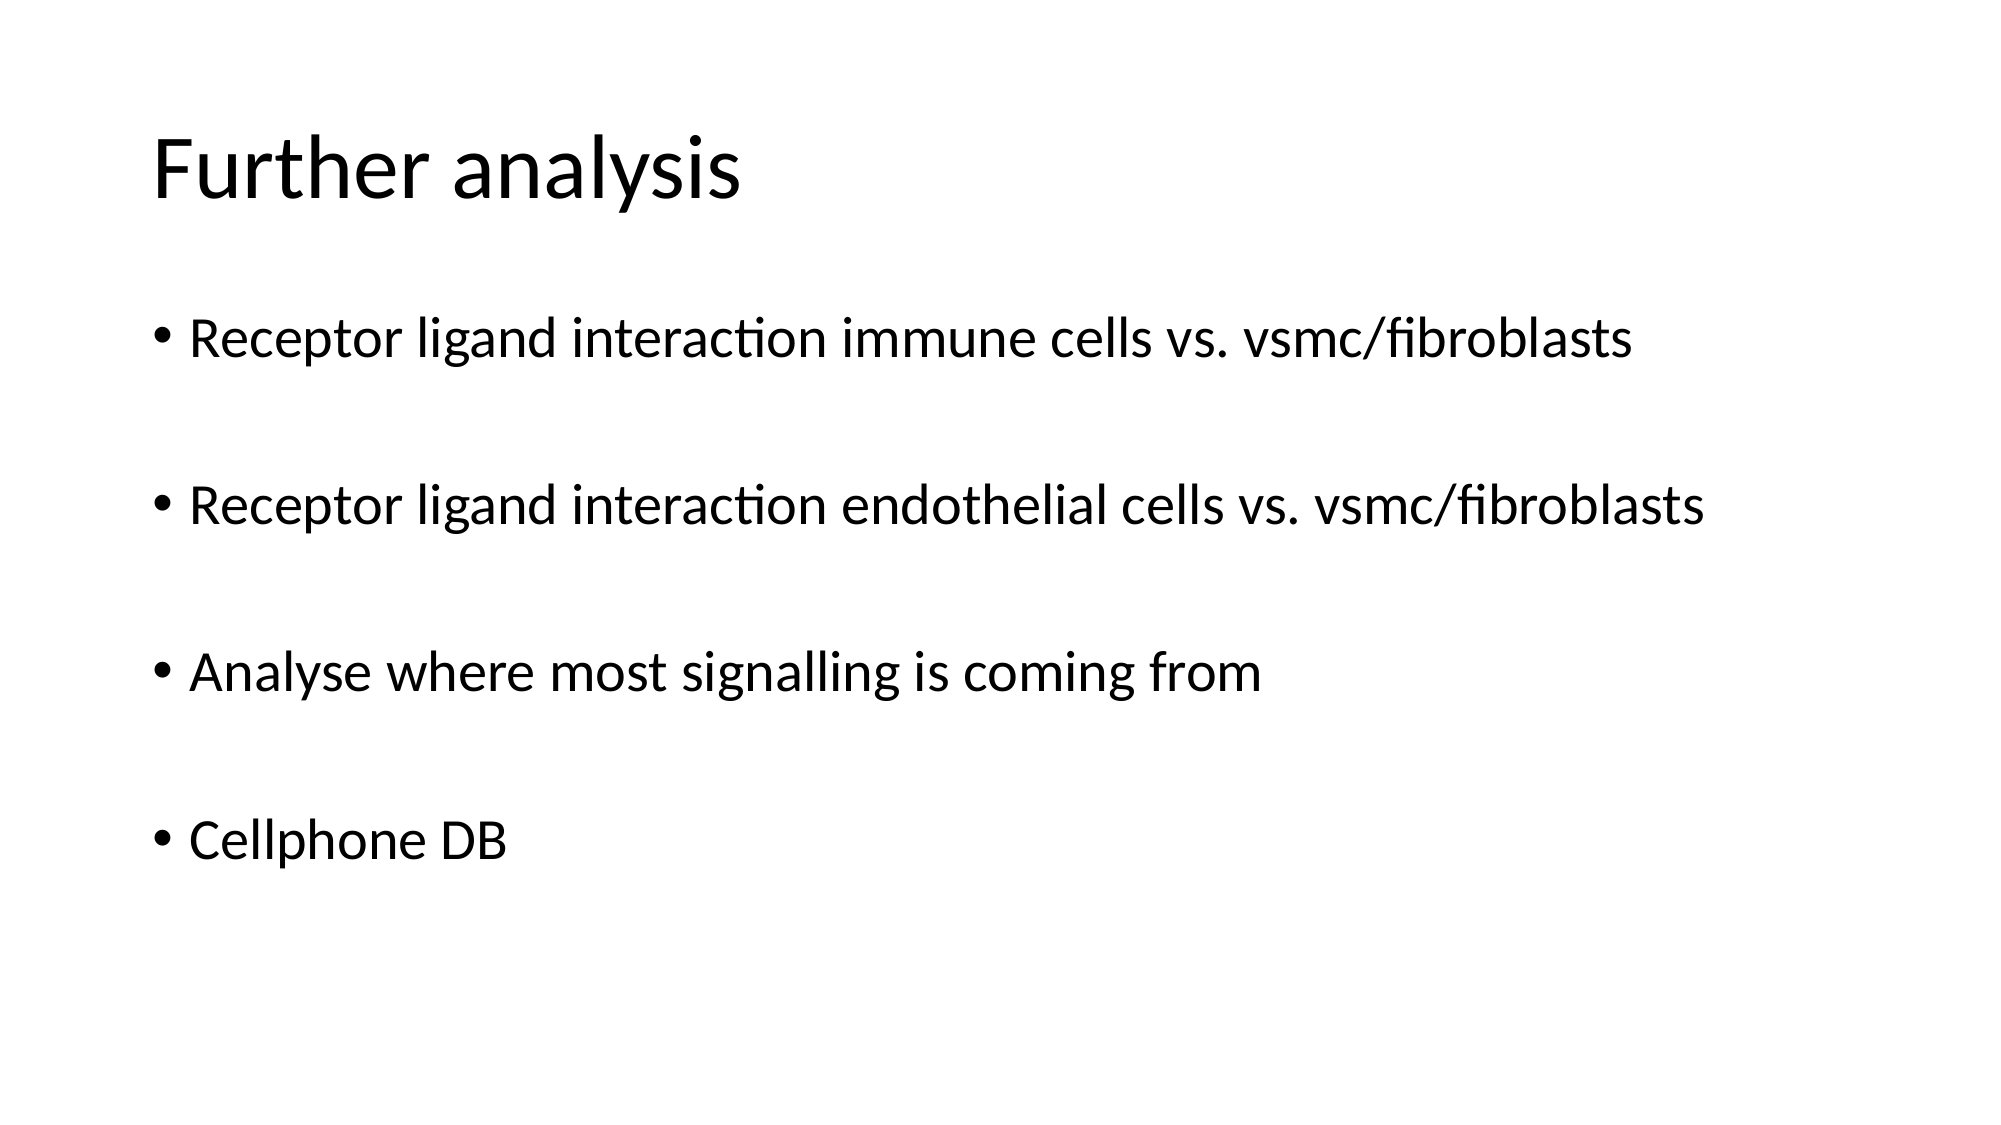

# Further analysis
Receptor ligand interaction immune cells vs. vsmc/fibroblasts

Receptor ligand interaction endothelial cells vs. vsmc/fibroblasts

Analyse where most signalling is coming from

Cellphone DB